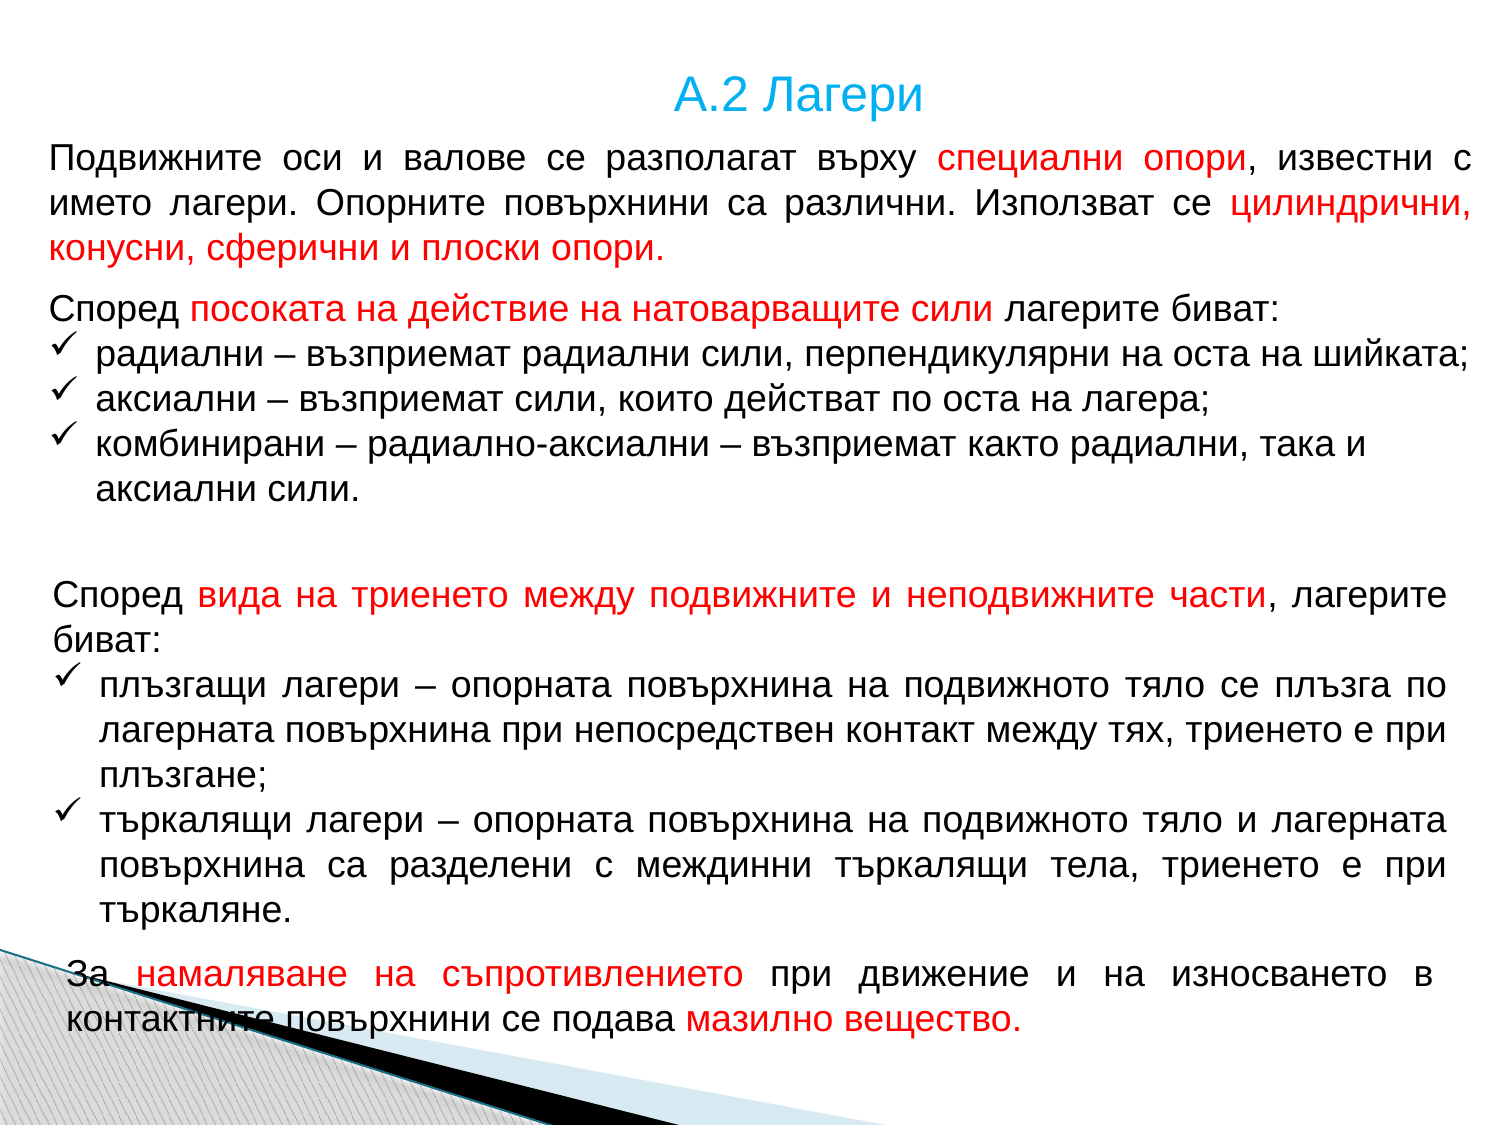

А.2 Лагери
Подвижните оси и валове се разполагат върху специални опори, известни с името лагери. Опорните повърхнини са различни. Използват се цилиндрични, конусни, сферични и плоски опори.
Според посоката на действие на натоварващите сили лагерите биват:
радиални – възприемат радиални сили, перпендикулярни на оста на шийката;
аксиални – възприемат сили, които действат по оста на лагера;
комбинирани – радиално-аксиални – възприемат както радиални, така и аксиални сили.
Според вида на триенето между подвижните и неподвижните части, лагерите биват:
плъзгащи лагери – опорната повърхнина на подвижното тяло се плъзга по лагерната повърхнина при непосредствен контакт между тях, триенето е при плъзгане;
търкалящи лагери – опорната повърхнина на подвижното тяло и лагерната повърхнина са разделени с междинни търкалящи тела, триенето е при търкаляне.
За намаляване на съпротивлението при движение и на износването в контактните повърхнини се подава мазилно вещество.